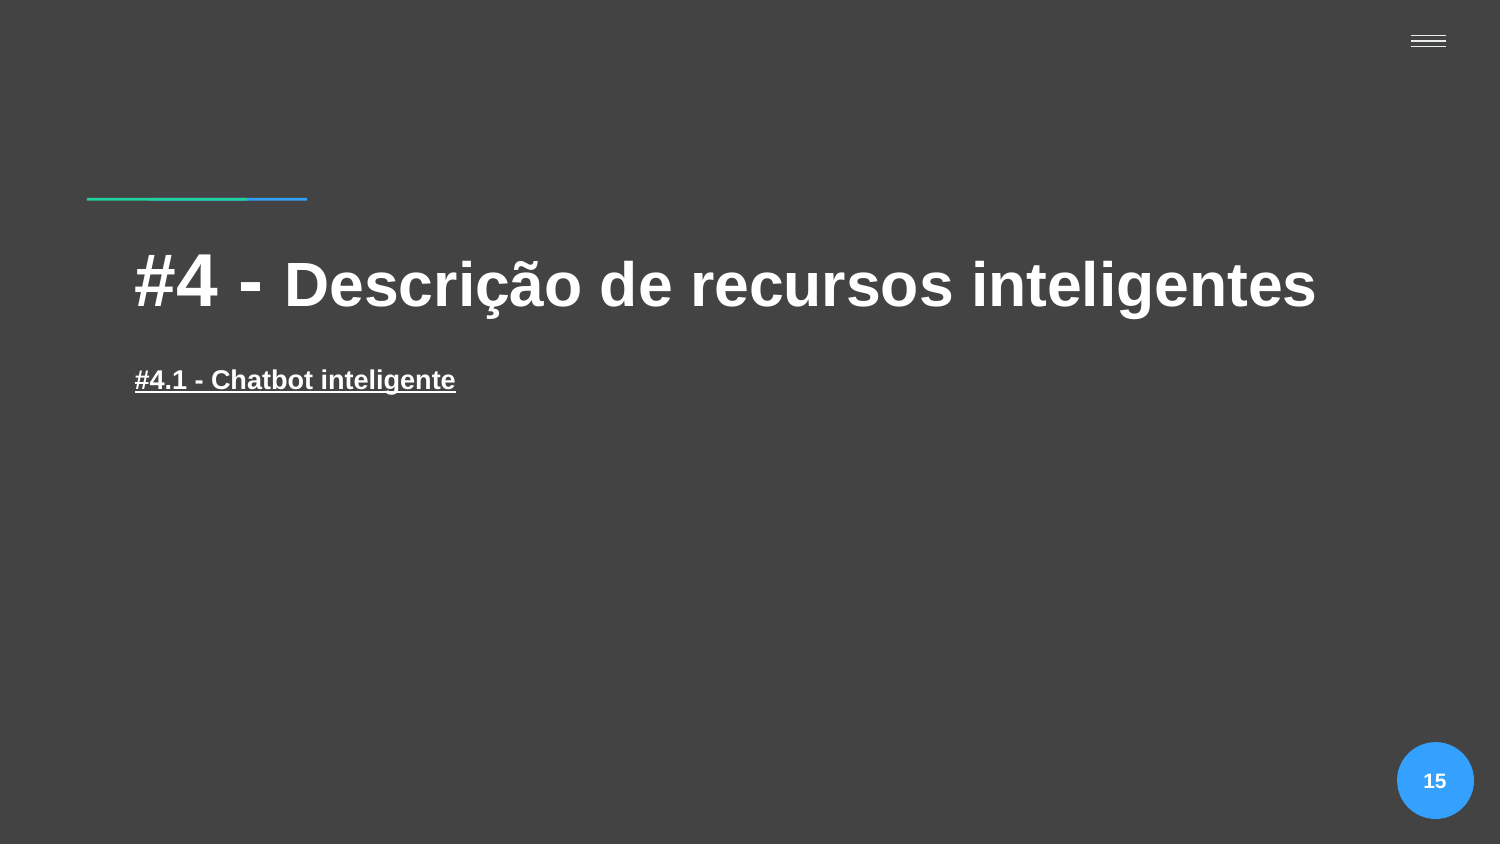

# #4 - Descrição de recursos inteligentes
#4.1 - Chatbot inteligente

15